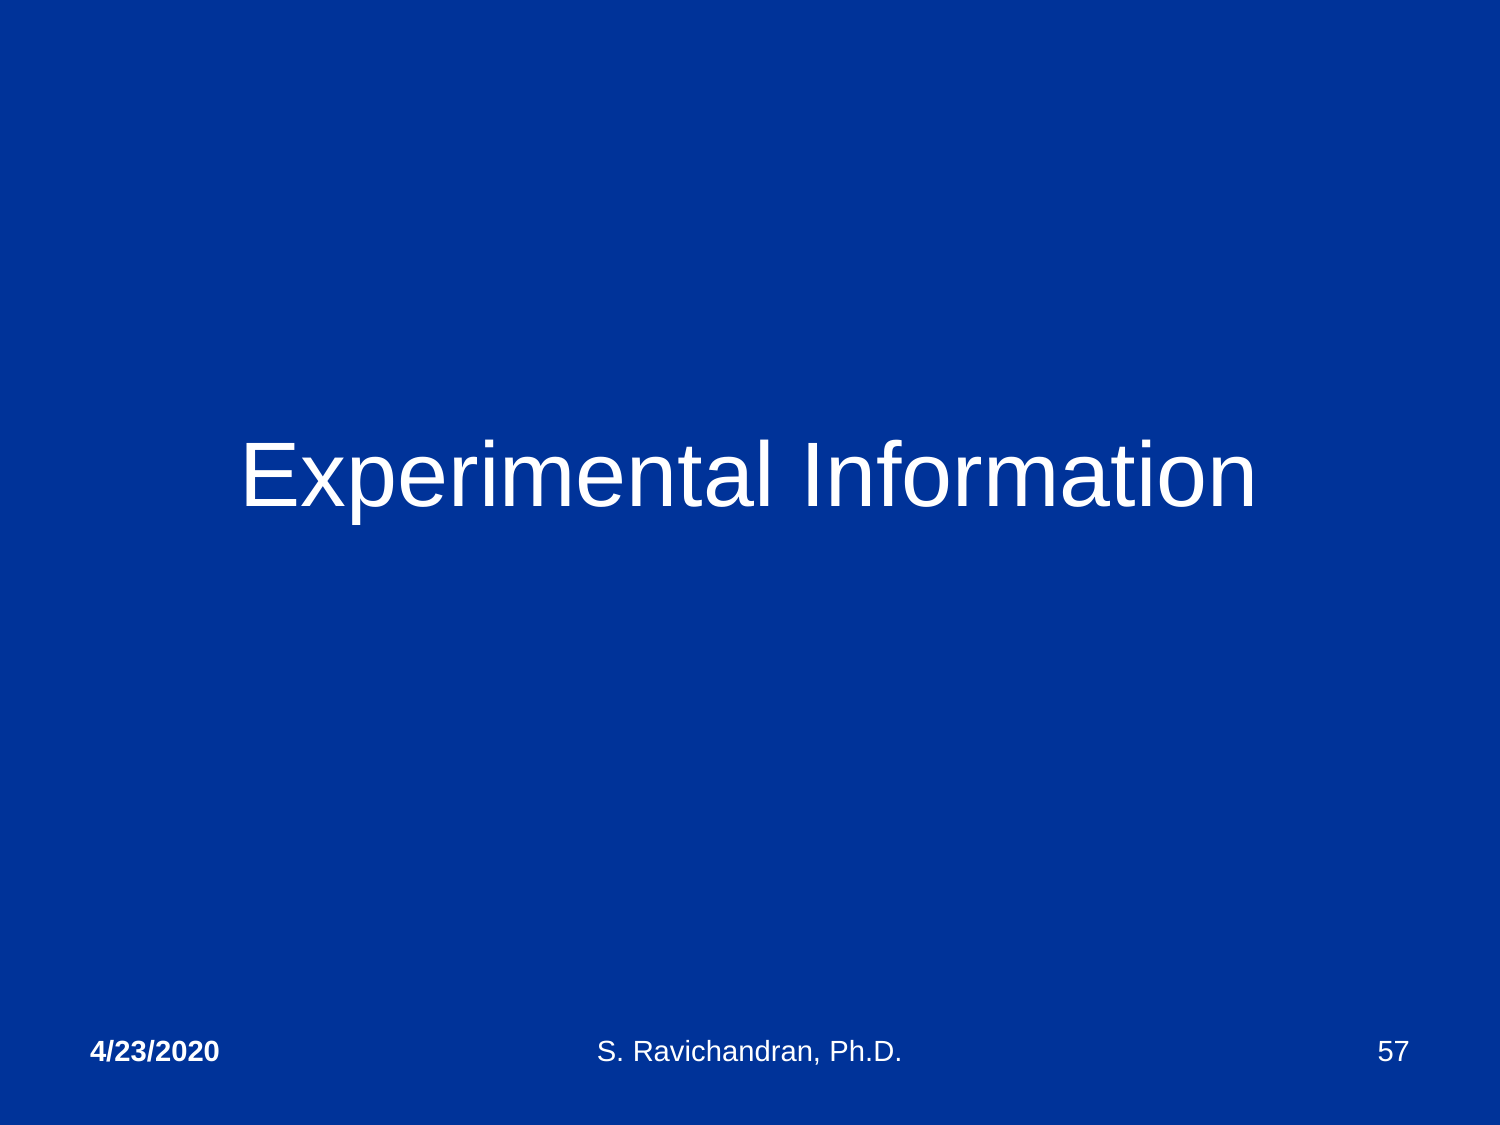

# Experimental Information

4/23/2020
S. Ravichandran, Ph.D.
57